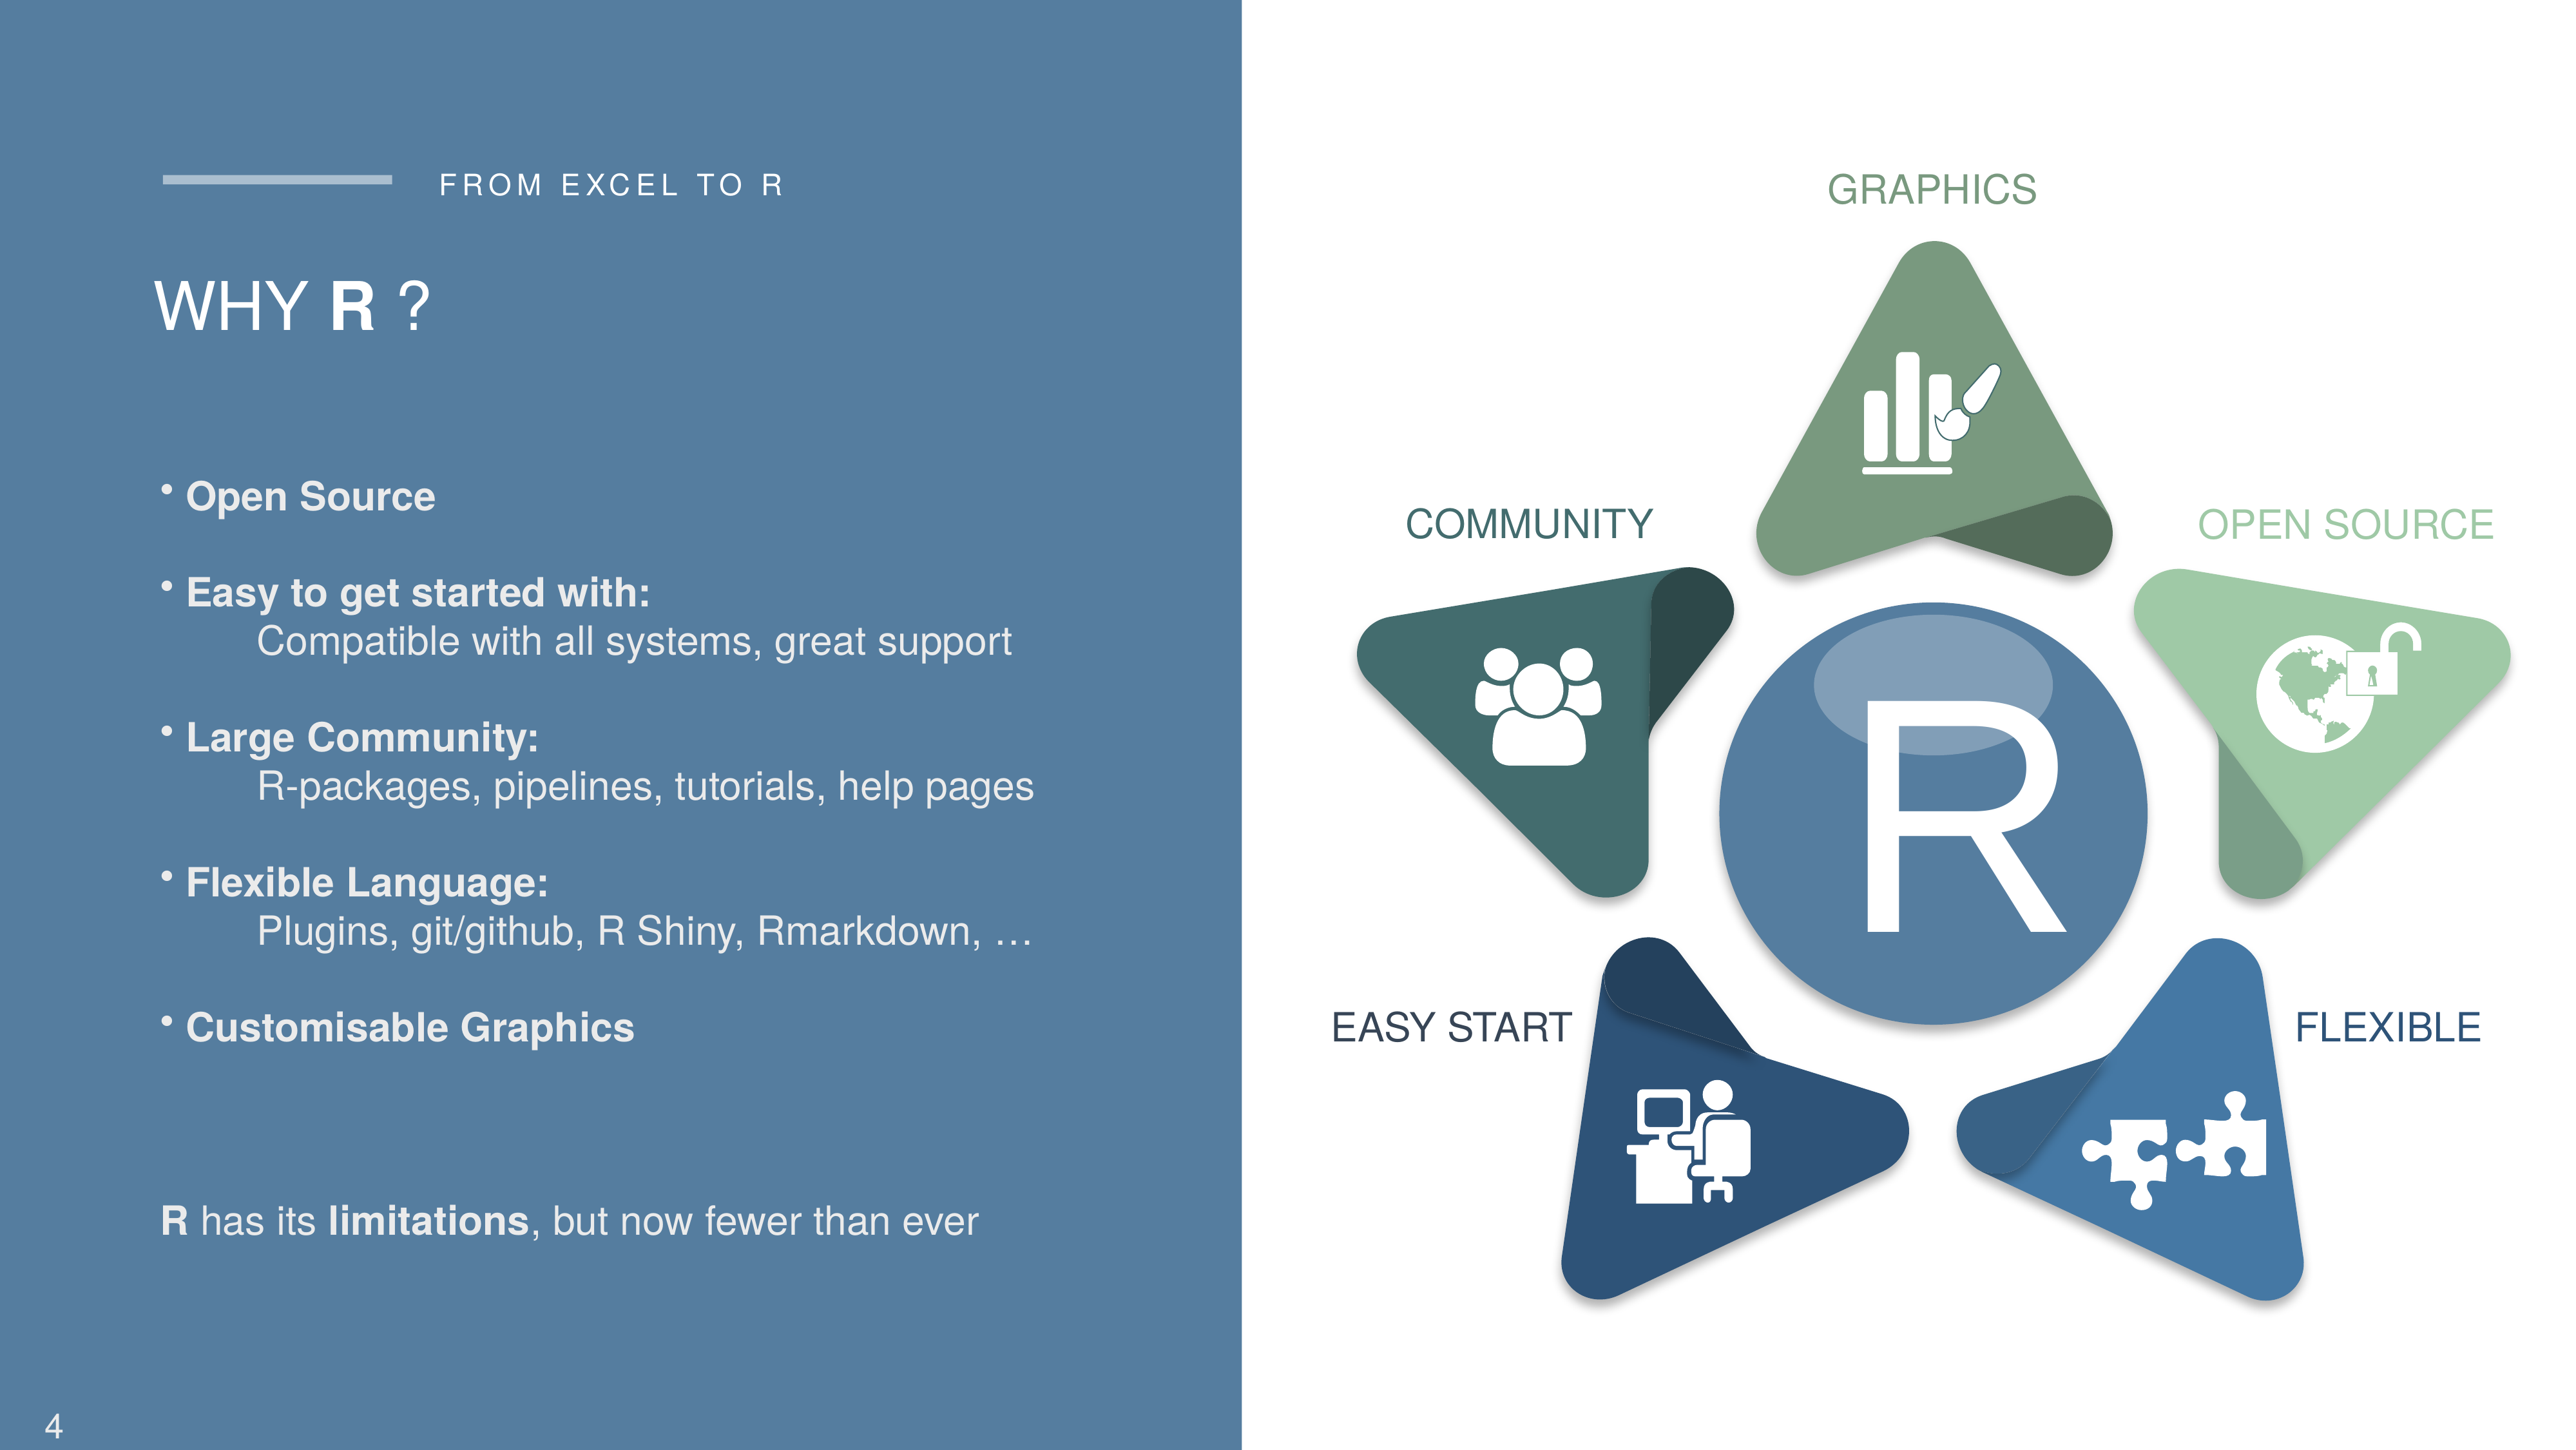

GRAPHICS
FROM EXCEL TO R

WHY R ?

 Open Source

 Easy to get started with:
Compatible with all systems, great support

 Large Community:
R-packages, pipelines, tutorials, help pages

 Flexible Language:
Plugins, git/github, R Shiny, Rmarkdown, …

 Customisable Graphics

R has its limitations, but now fewer than ever
COMMUNITY
OPEN SOURCE

R

EASY START
FLEXIBLE

4